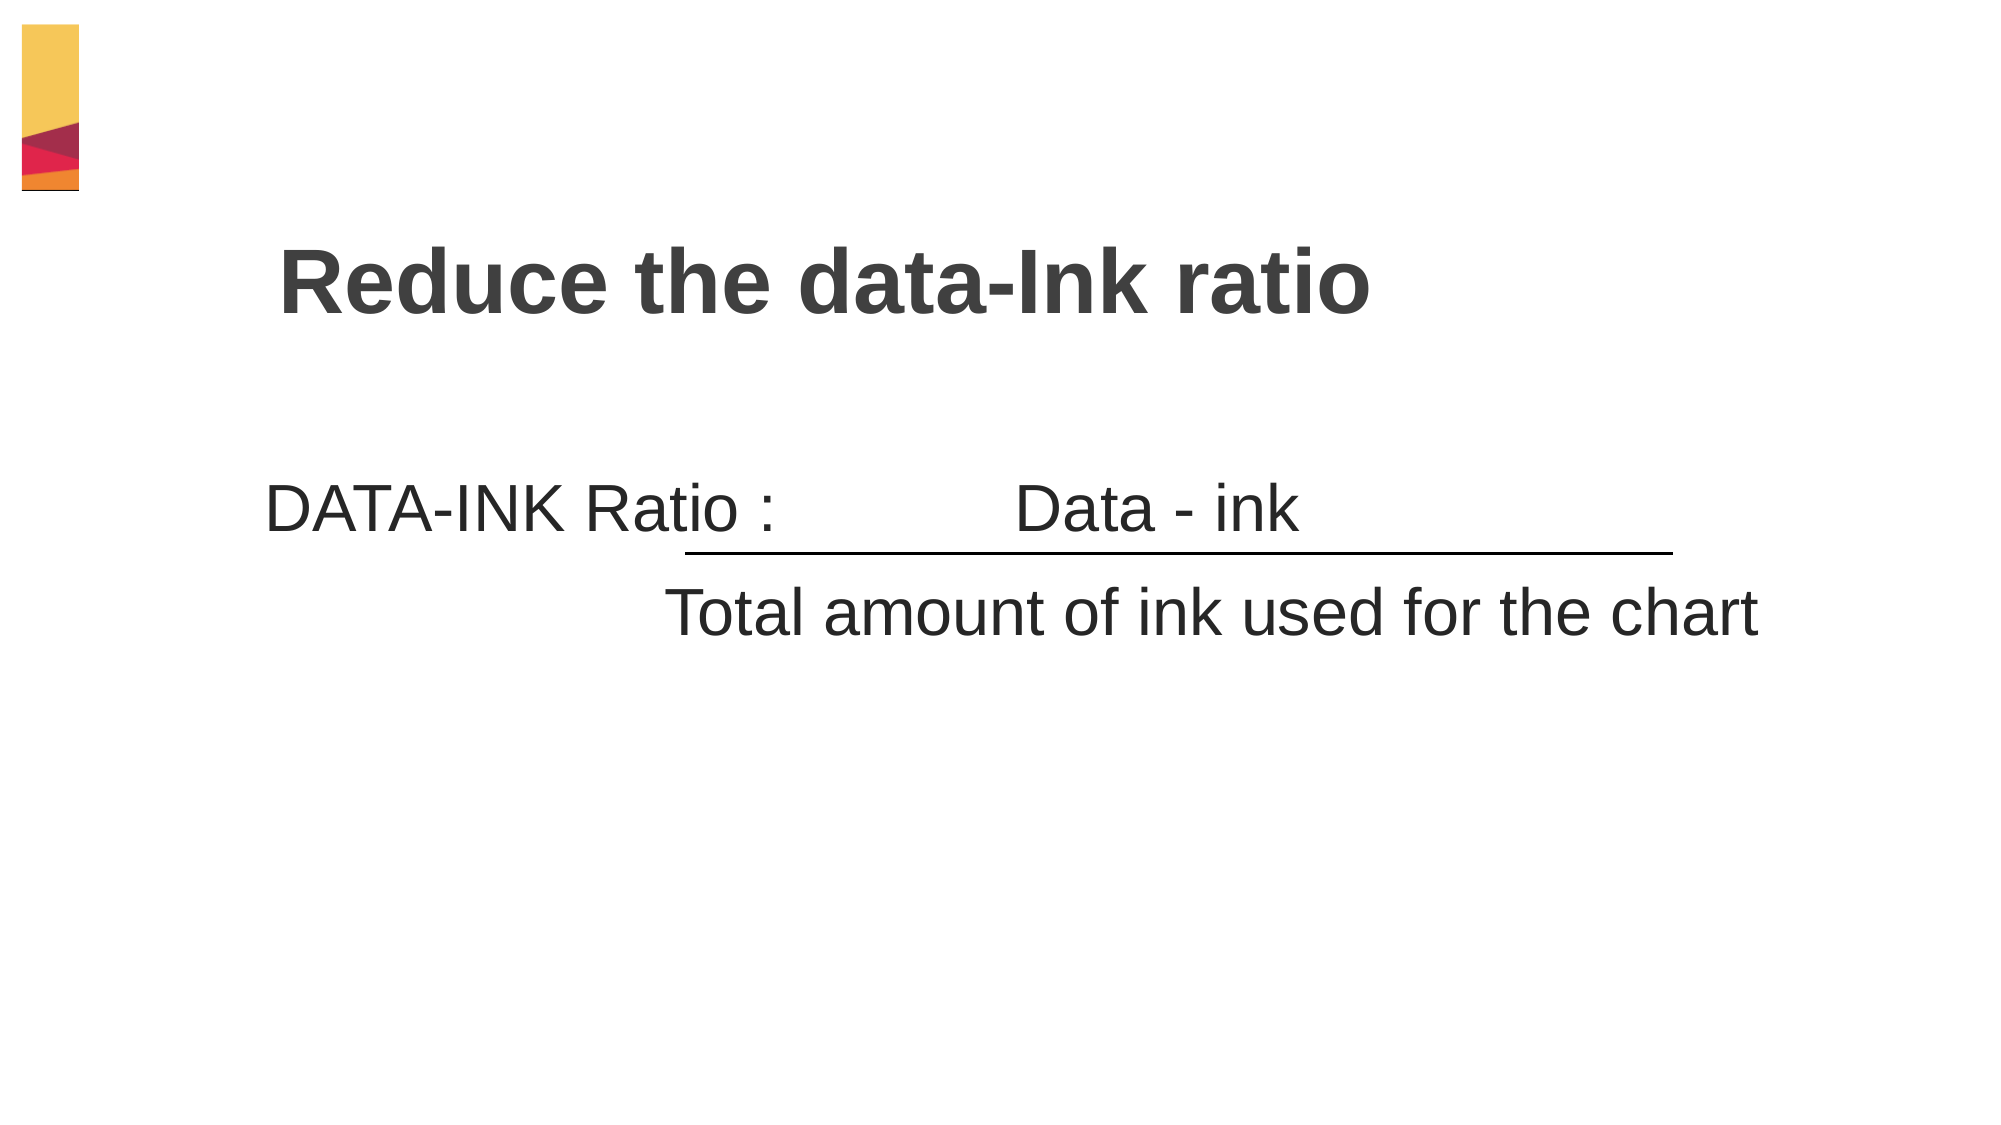

# Reduce the data-Ink ratio
DATA-INK Ratio : 		Data - ink

Total amount of ink used for the chart